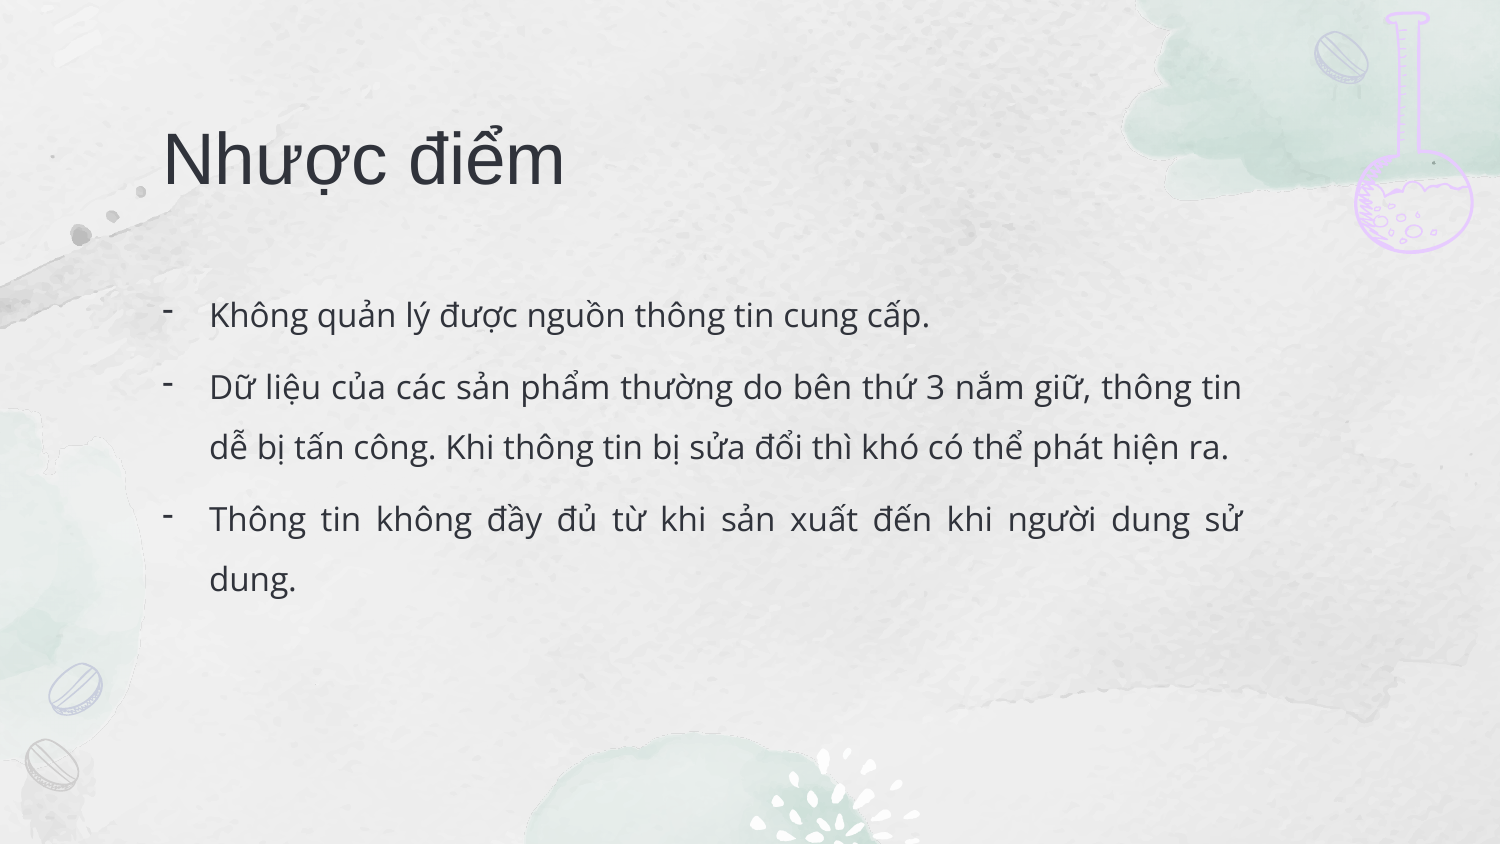

# Nhược điểm
Không quản lý được nguồn thông tin cung cấp.
Dữ liệu của các sản phẩm thường do bên thứ 3 nắm giữ, thông tin dễ bị tấn công. Khi thông tin bị sửa đổi thì khó có thể phát hiện ra.
Thông tin không đầy đủ từ khi sản xuất đến khi người dung sử dung.